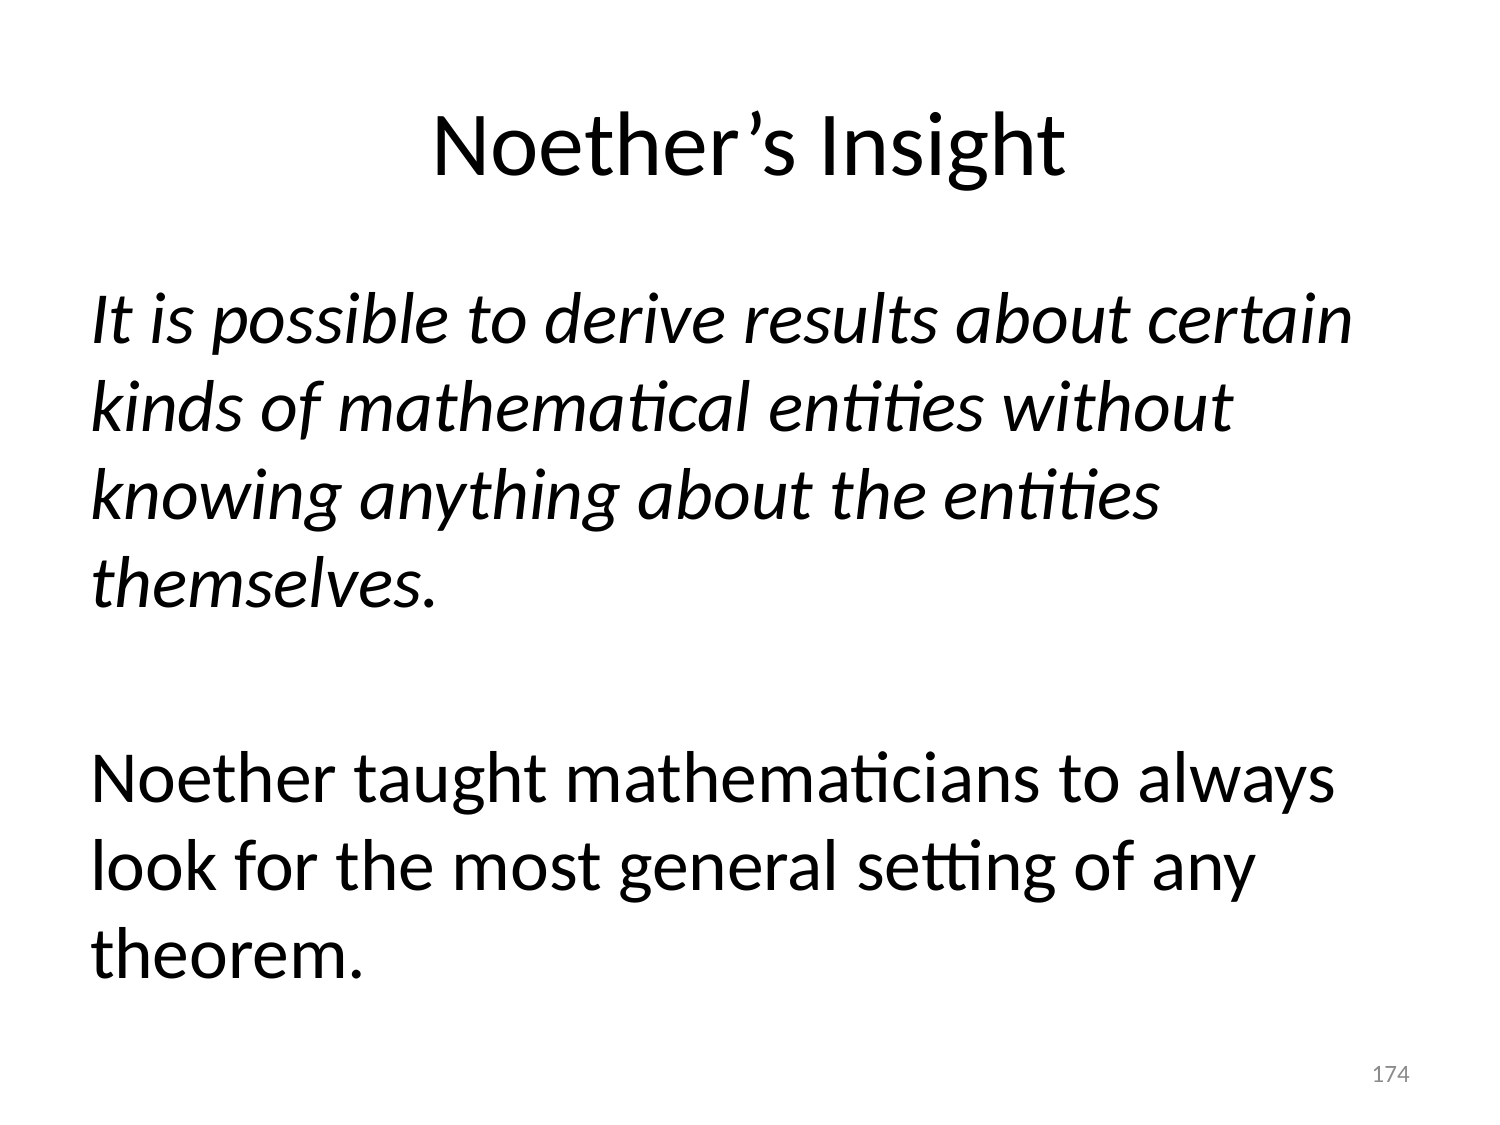

# Noether’s Insight
It is possible to derive results about certain kinds of mathematical entities without knowing anything about the entities themselves.

Noether taught mathematicians to always look for the most general setting of any theorem.

174